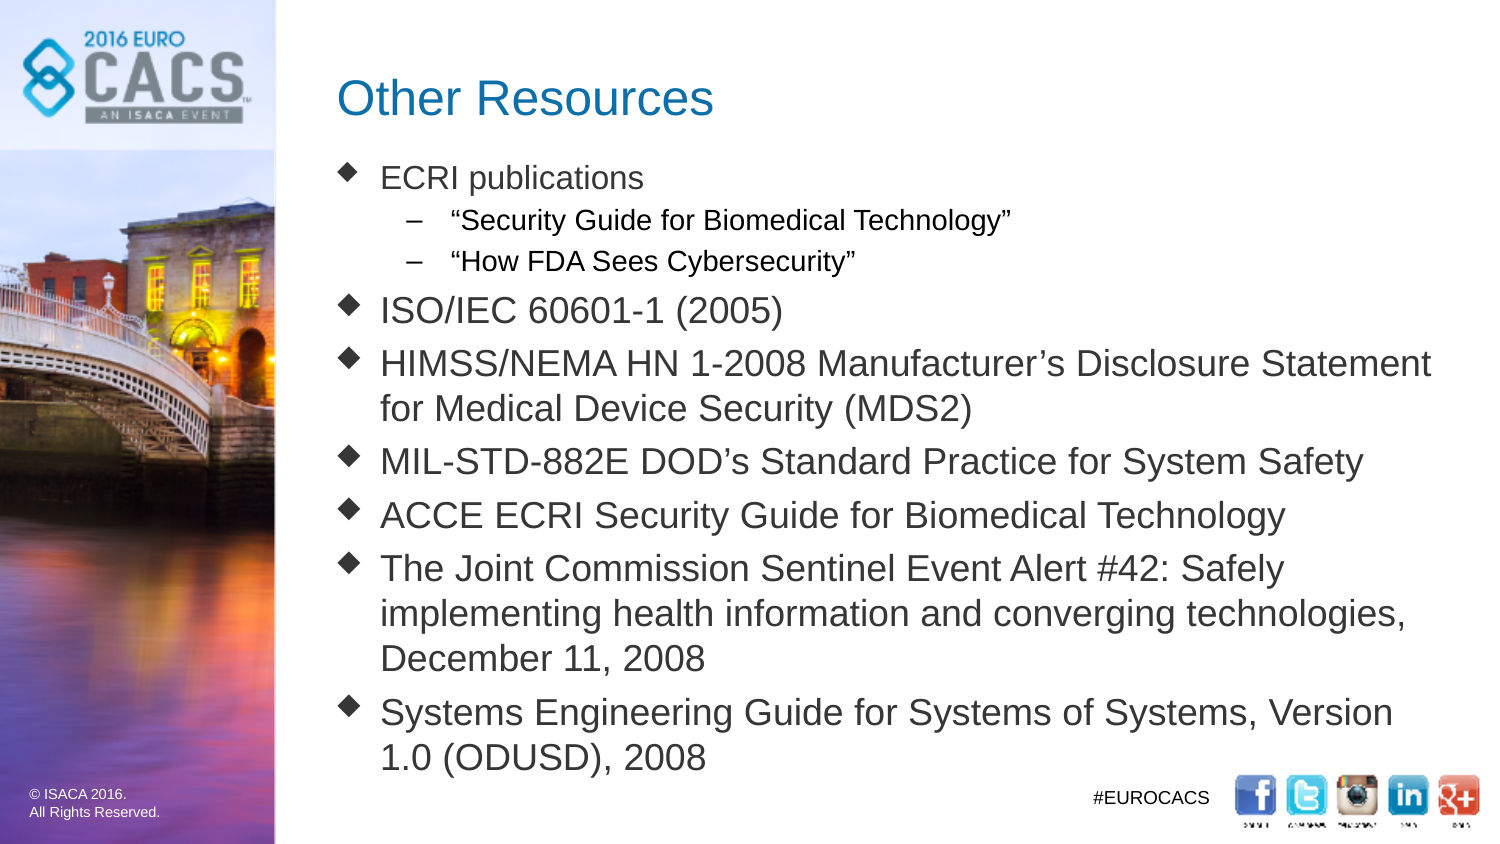

# Other Resources
ECRI publications
“Security Guide for Biomedical Technology”
“How FDA Sees Cybersecurity”
ISO/IEC 60601‐1 (2005)
HIMSS/NEMA HN 1‐2008 Manufacturer’s Disclosure Statement for Medical Device Security (MDS2)
MIL‐STD‐882E DOD’s Standard Practice for System Safety
ACCE ECRI Security Guide for Biomedical Technology
The Joint Commission Sentinel Event Alert #42: Safely implementing health information and converging technologies, December 11, 2008
Systems Engineering Guide for Systems of Systems, Version 1.0 (ODUSD), 2008